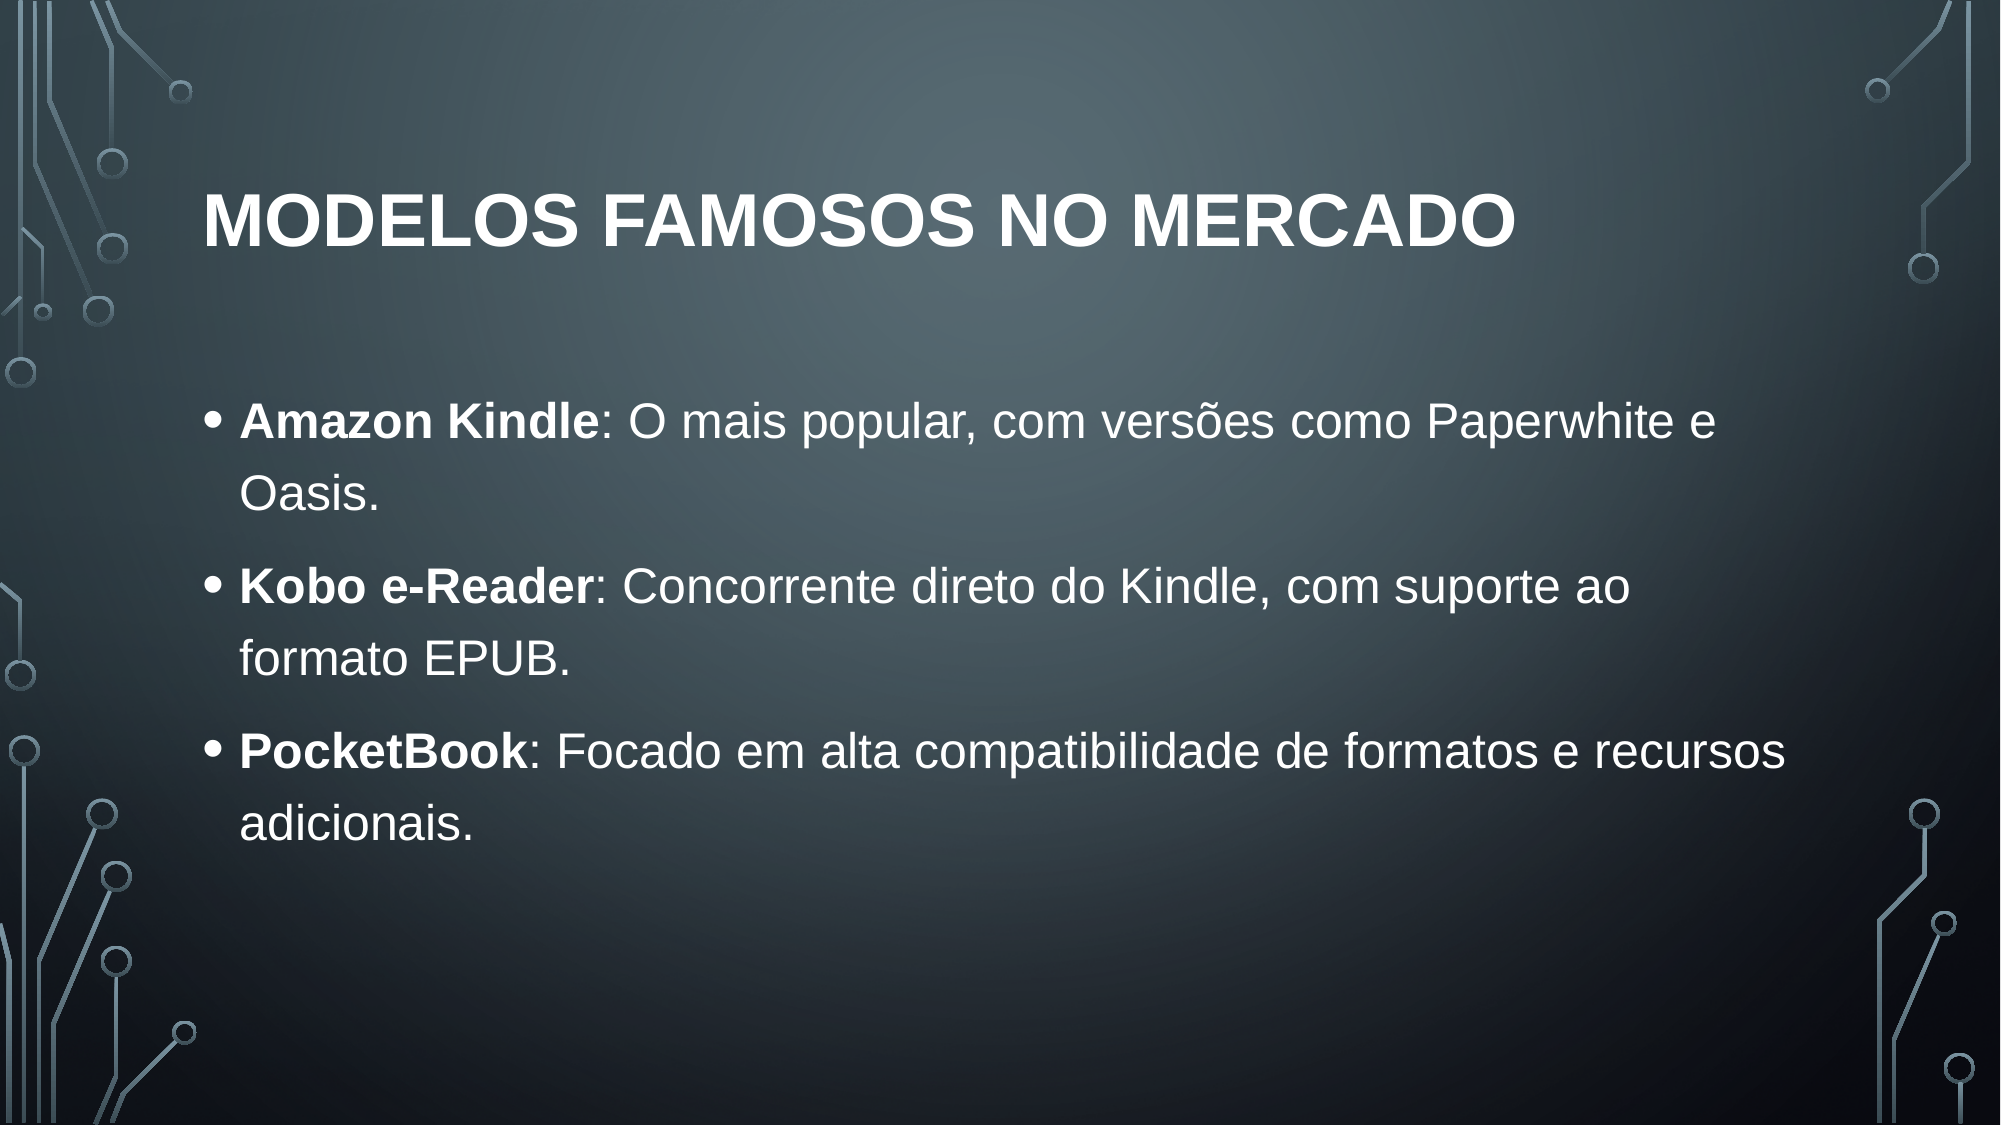

# Modelos Famosos no Mercado
Amazon Kindle: O mais popular, com versões como Paperwhite e Oasis.
Kobo e-Reader: Concorrente direto do Kindle, com suporte ao formato EPUB.
PocketBook: Focado em alta compatibilidade de formatos e recursos adicionais.